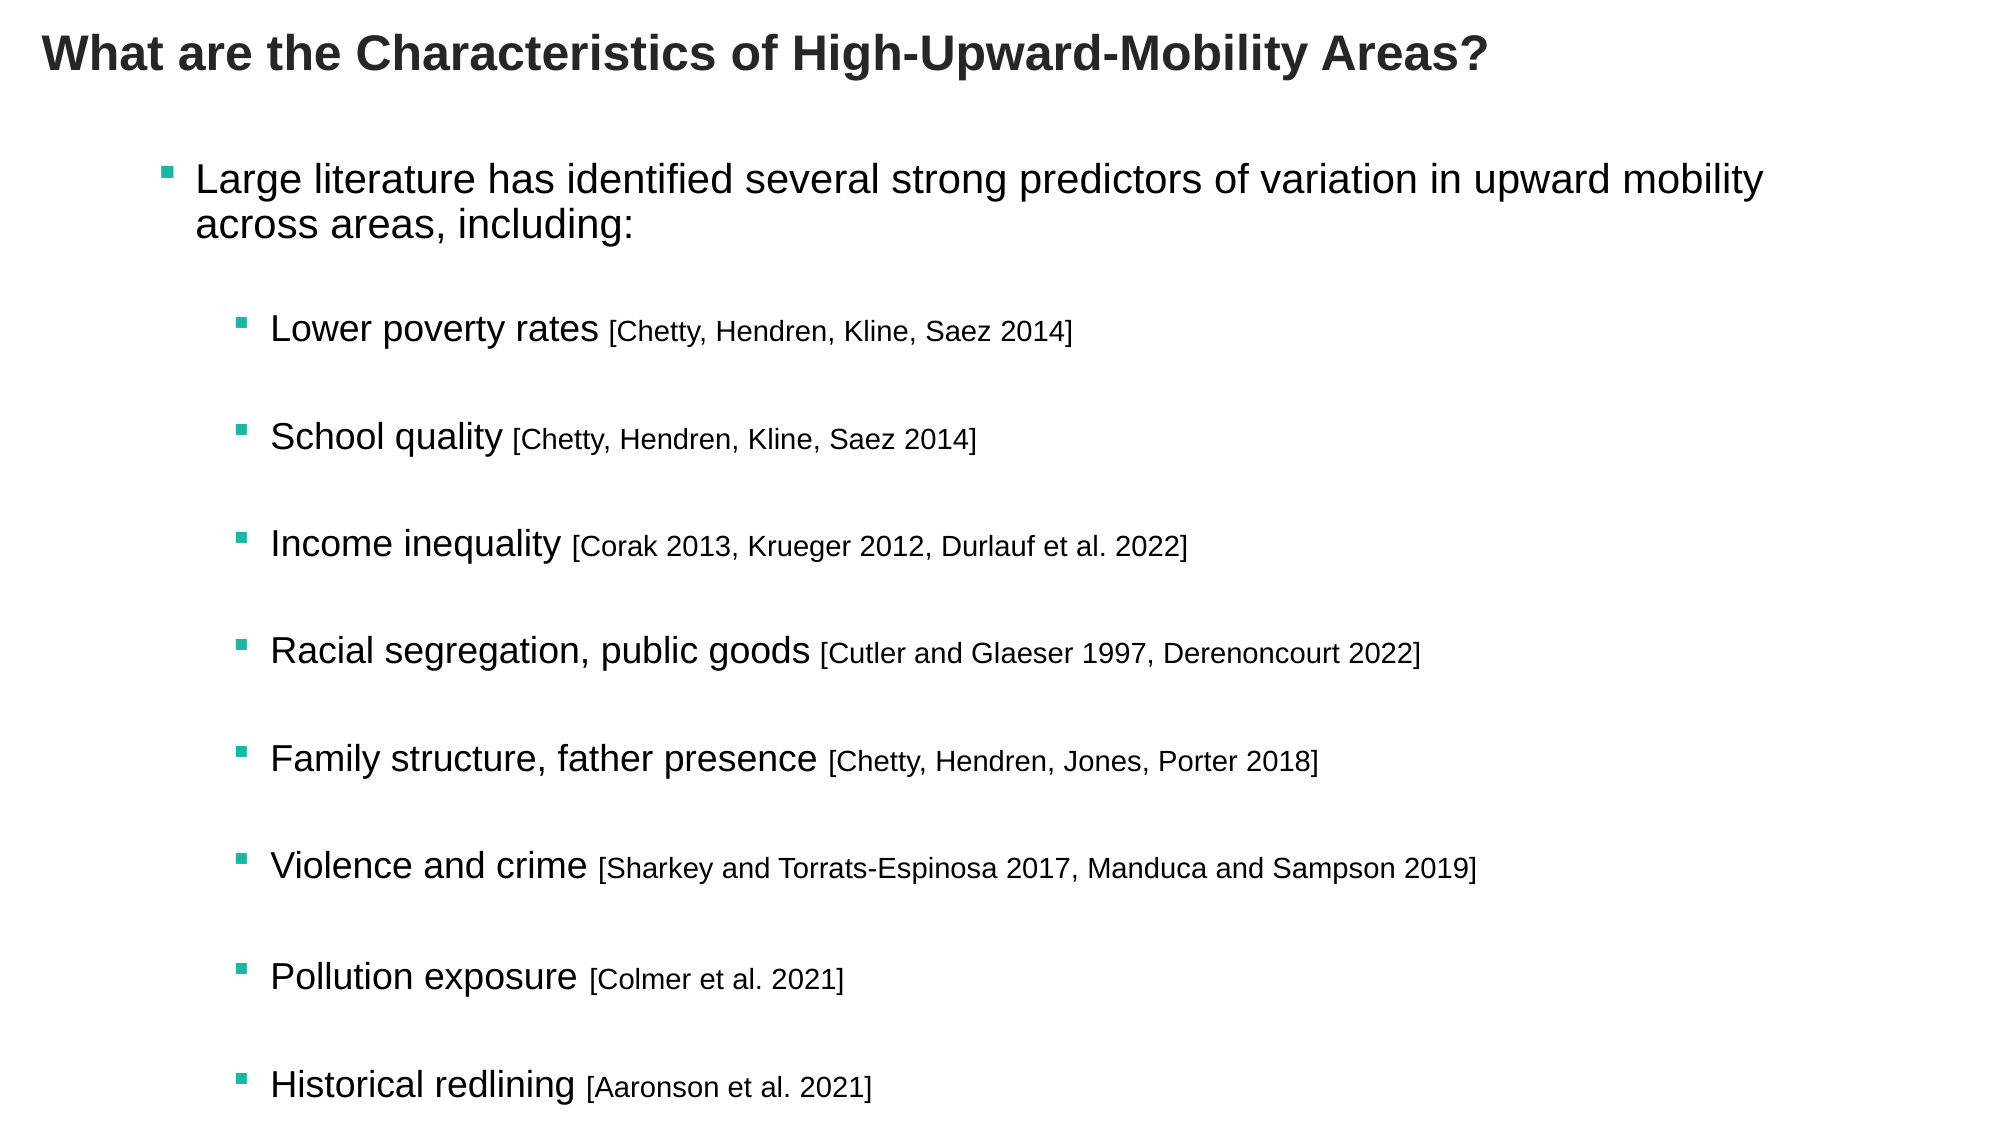

What are the Characteristics of High-Upward-Mobility Areas?
Large literature has identified several strong predictors of variation in upward mobility across areas, including:

Lower poverty rates [Chetty, Hendren, Kline, Saez 2014]

School quality [Chetty, Hendren, Kline, Saez 2014]

Income inequality [Corak 2013, Krueger 2012, Durlauf et al. 2022]

Racial segregation, public goods [Cutler and Glaeser 1997, Derenoncourt 2022]

Family structure, father presence [Chetty, Hendren, Jones, Porter 2018]

Violence and crime [Sharkey and Torrats-Espinosa 2017, Manduca and Sampson 2019]

Pollution exposure [Colmer et al. 2021]

Historical redlining [Aaronson et al. 2021]

Potential importance of social capital? [e.g., Putnam 2016]